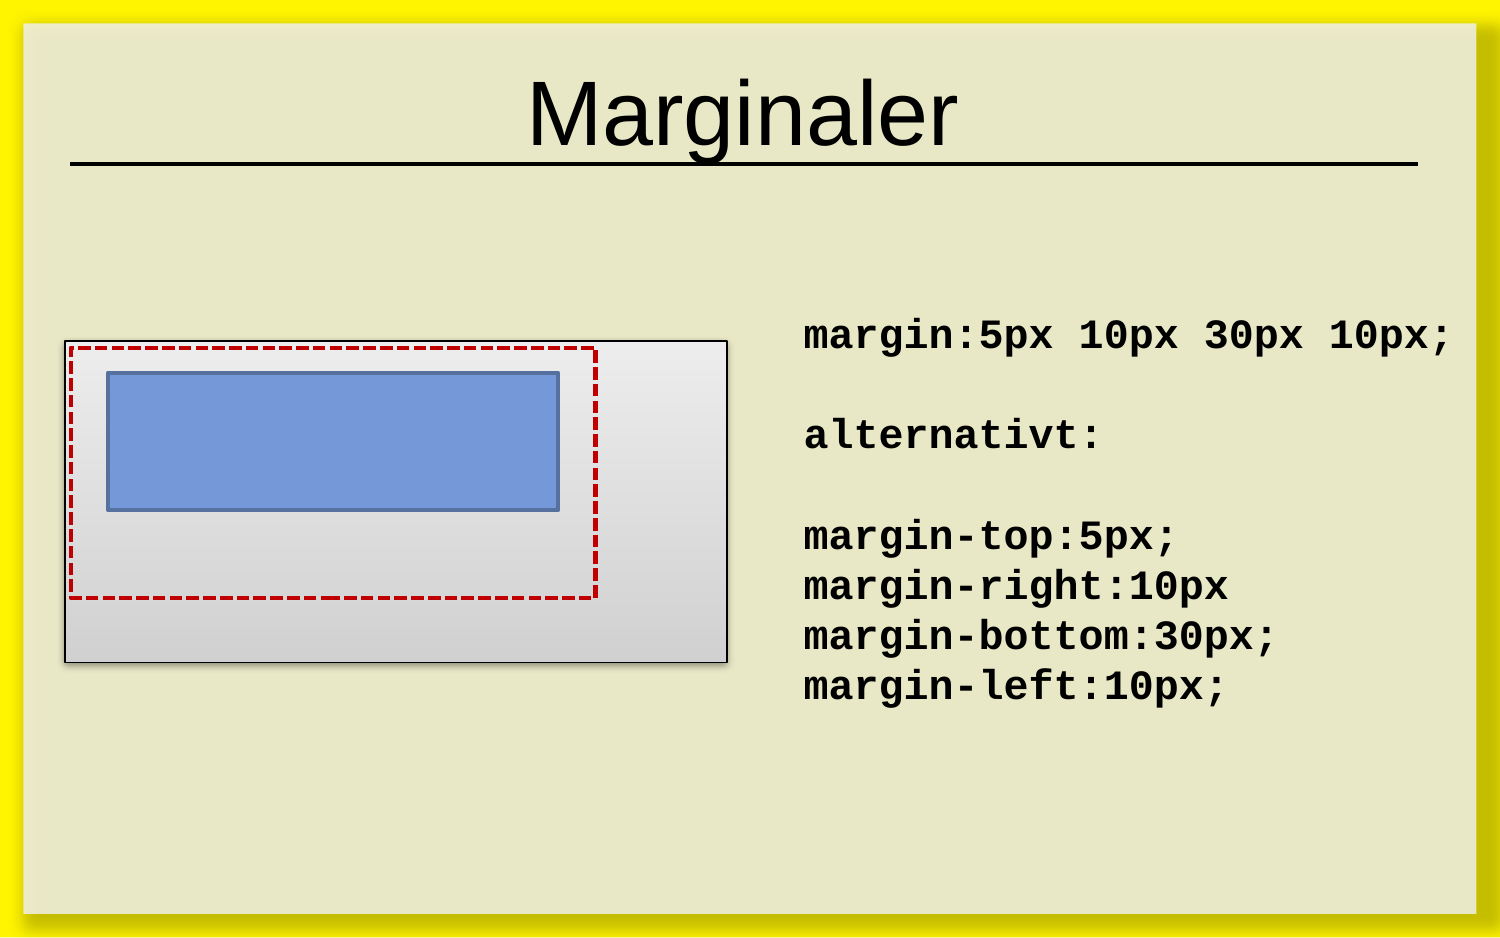

# Marginaler
margin:5px 10px 30px 10px;

alternativt:

margin-top:5px;
margin-right:10px
margin-bottom:30px;
margin-left:10px;